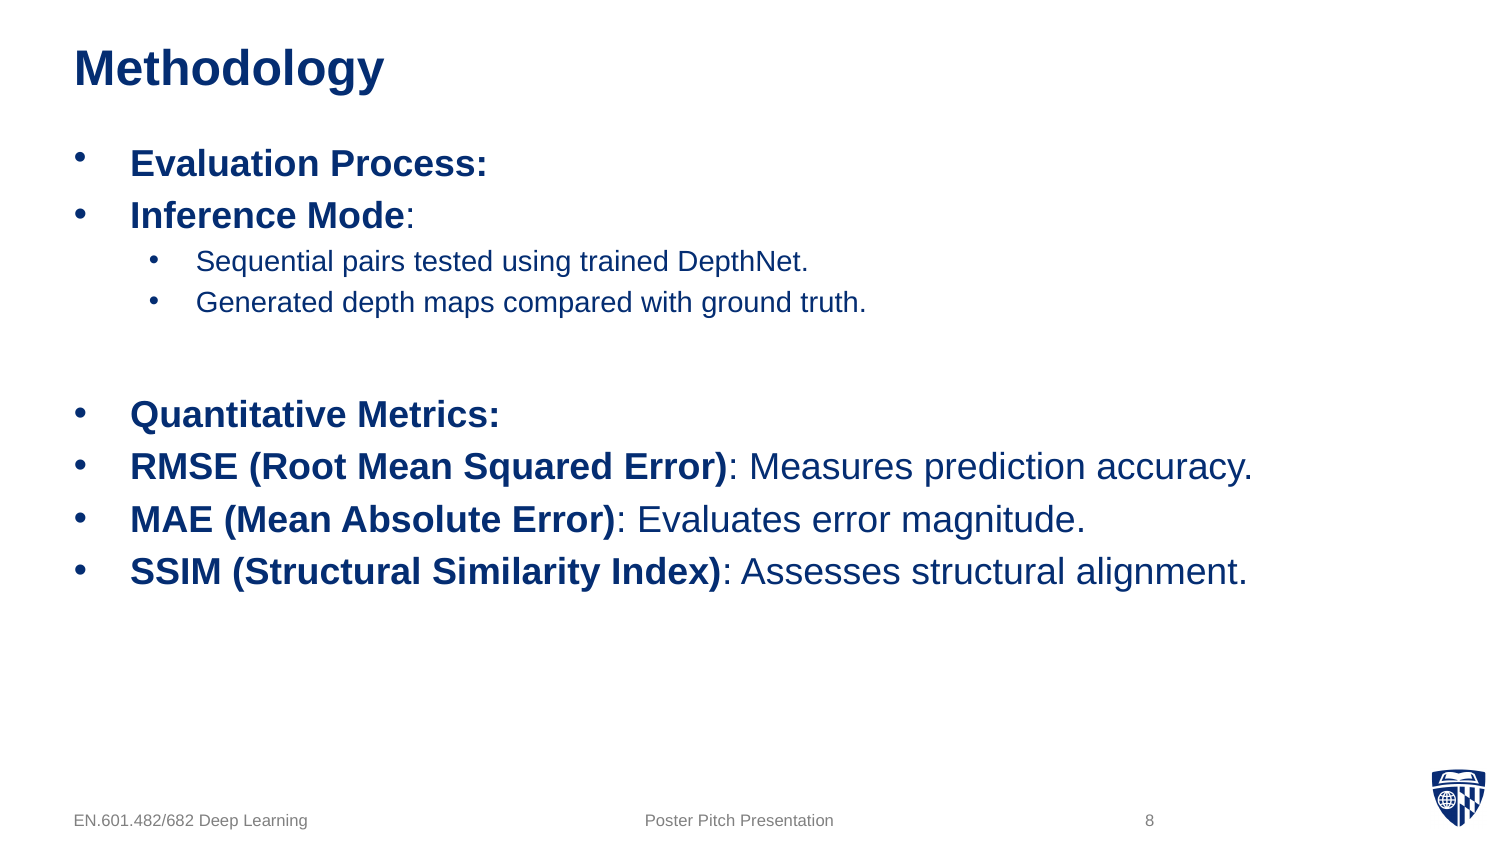

# Methodology
Evaluation Process:
Inference Mode:
Sequential pairs tested using trained DepthNet.
Generated depth maps compared with ground truth.

Quantitative Metrics:
RMSE (Root Mean Squared Error): Measures prediction accuracy.
MAE (Mean Absolute Error): Evaluates error magnitude.
SSIM (Structural Similarity Index): Assesses structural alignment.